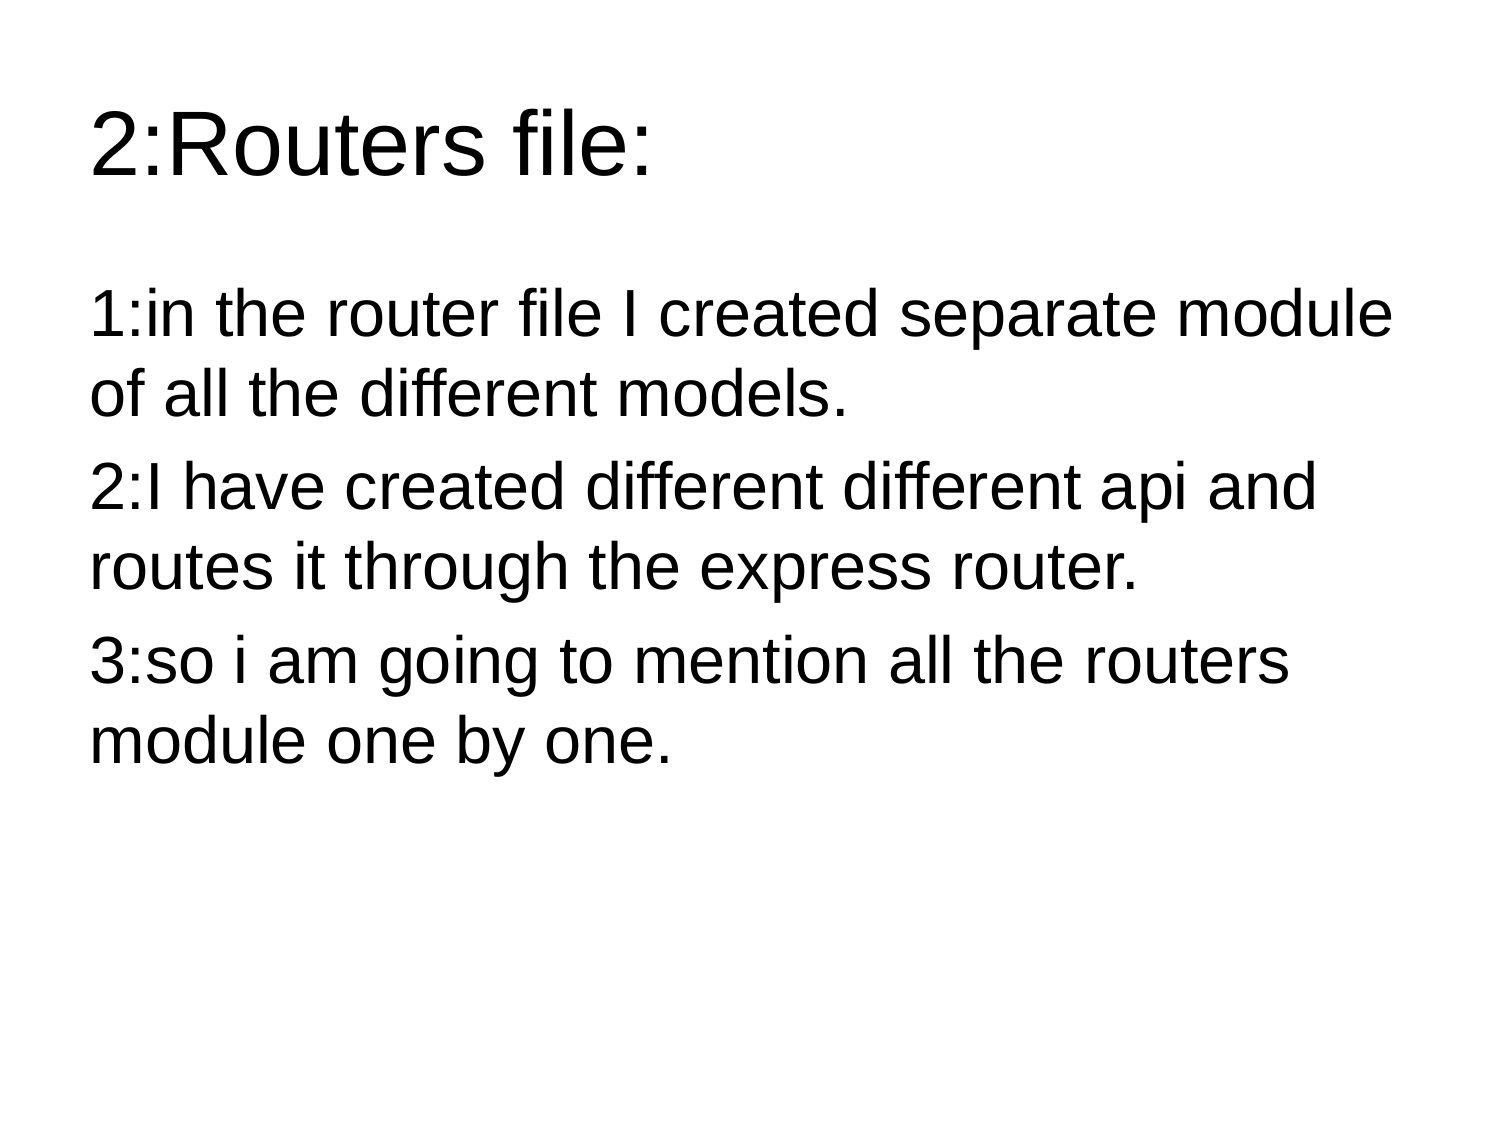

# 2:Routers file:
1:in the router file I created separate module of all the different models.
2:I have created different different api and routes it through the express router.
3:so i am going to mention all the routers module one by one.